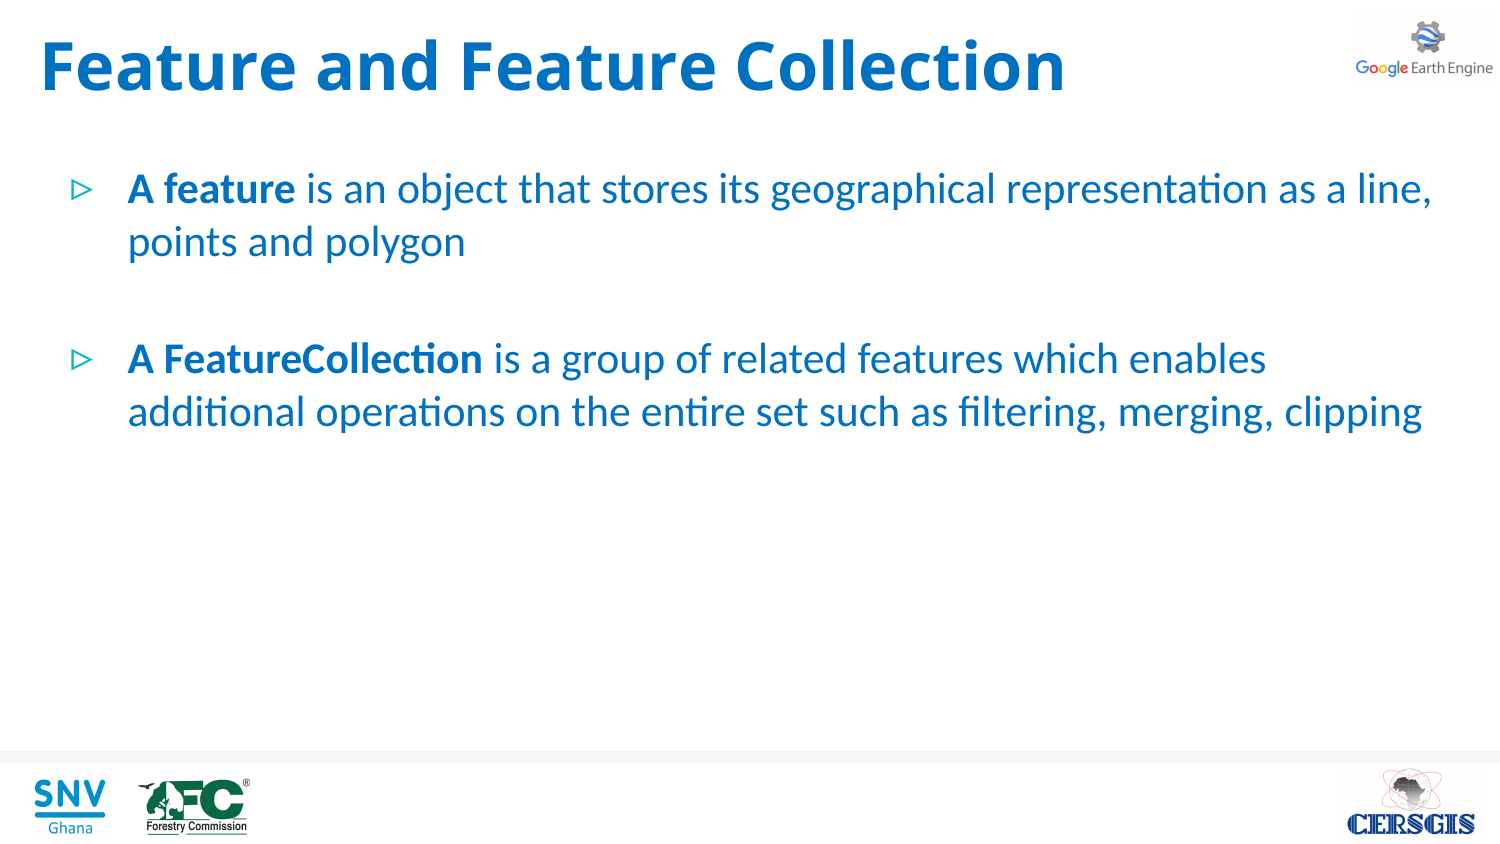

# Feature and Feature Collection
A feature is an object that stores its geographical representation as a line, points and polygon

A FeatureCollection is a group of related features which enables additional operations on the entire set such as filtering, merging, clipping